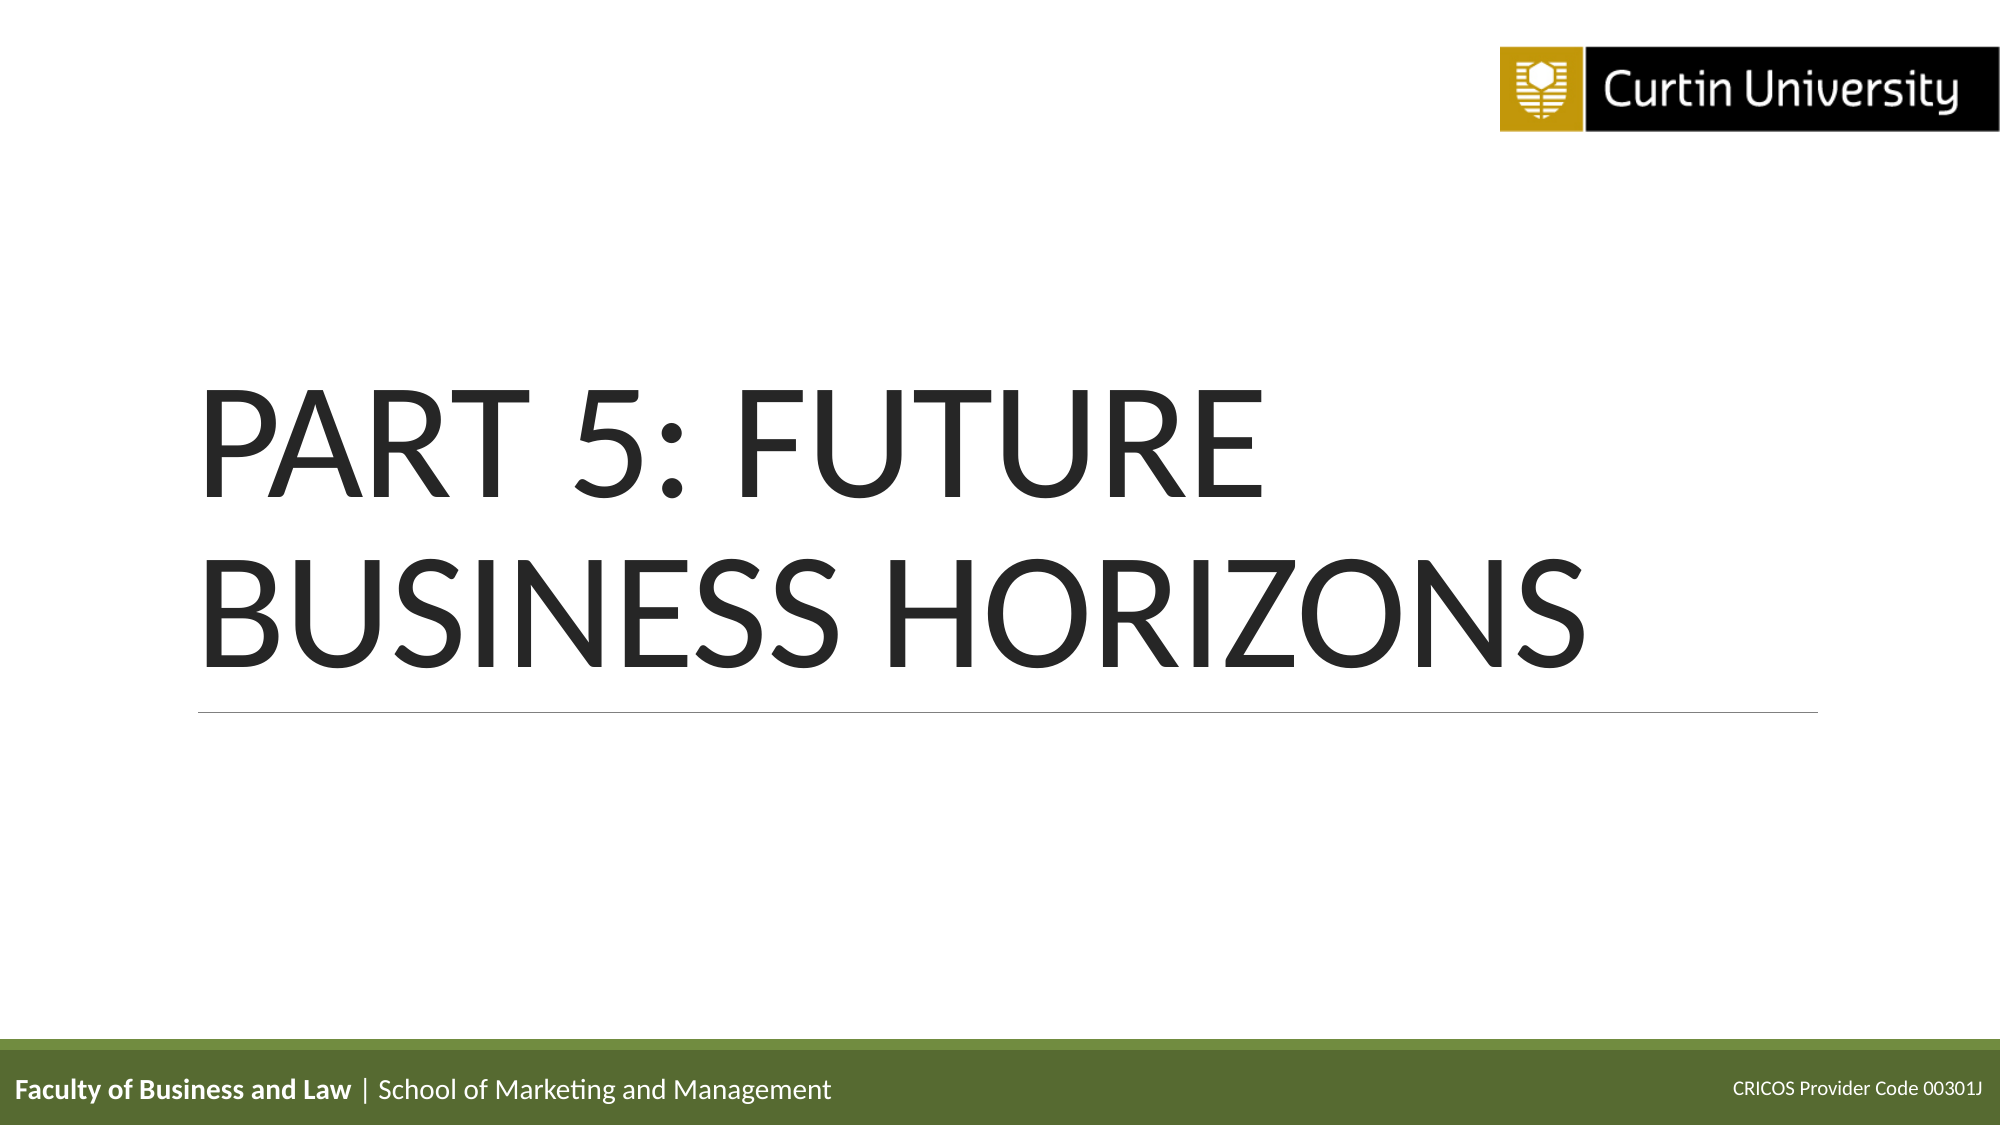

# PART 5: FUTURE BUSINESS HORIZONS

Faculty of Business and Law | School of Marketing and Management